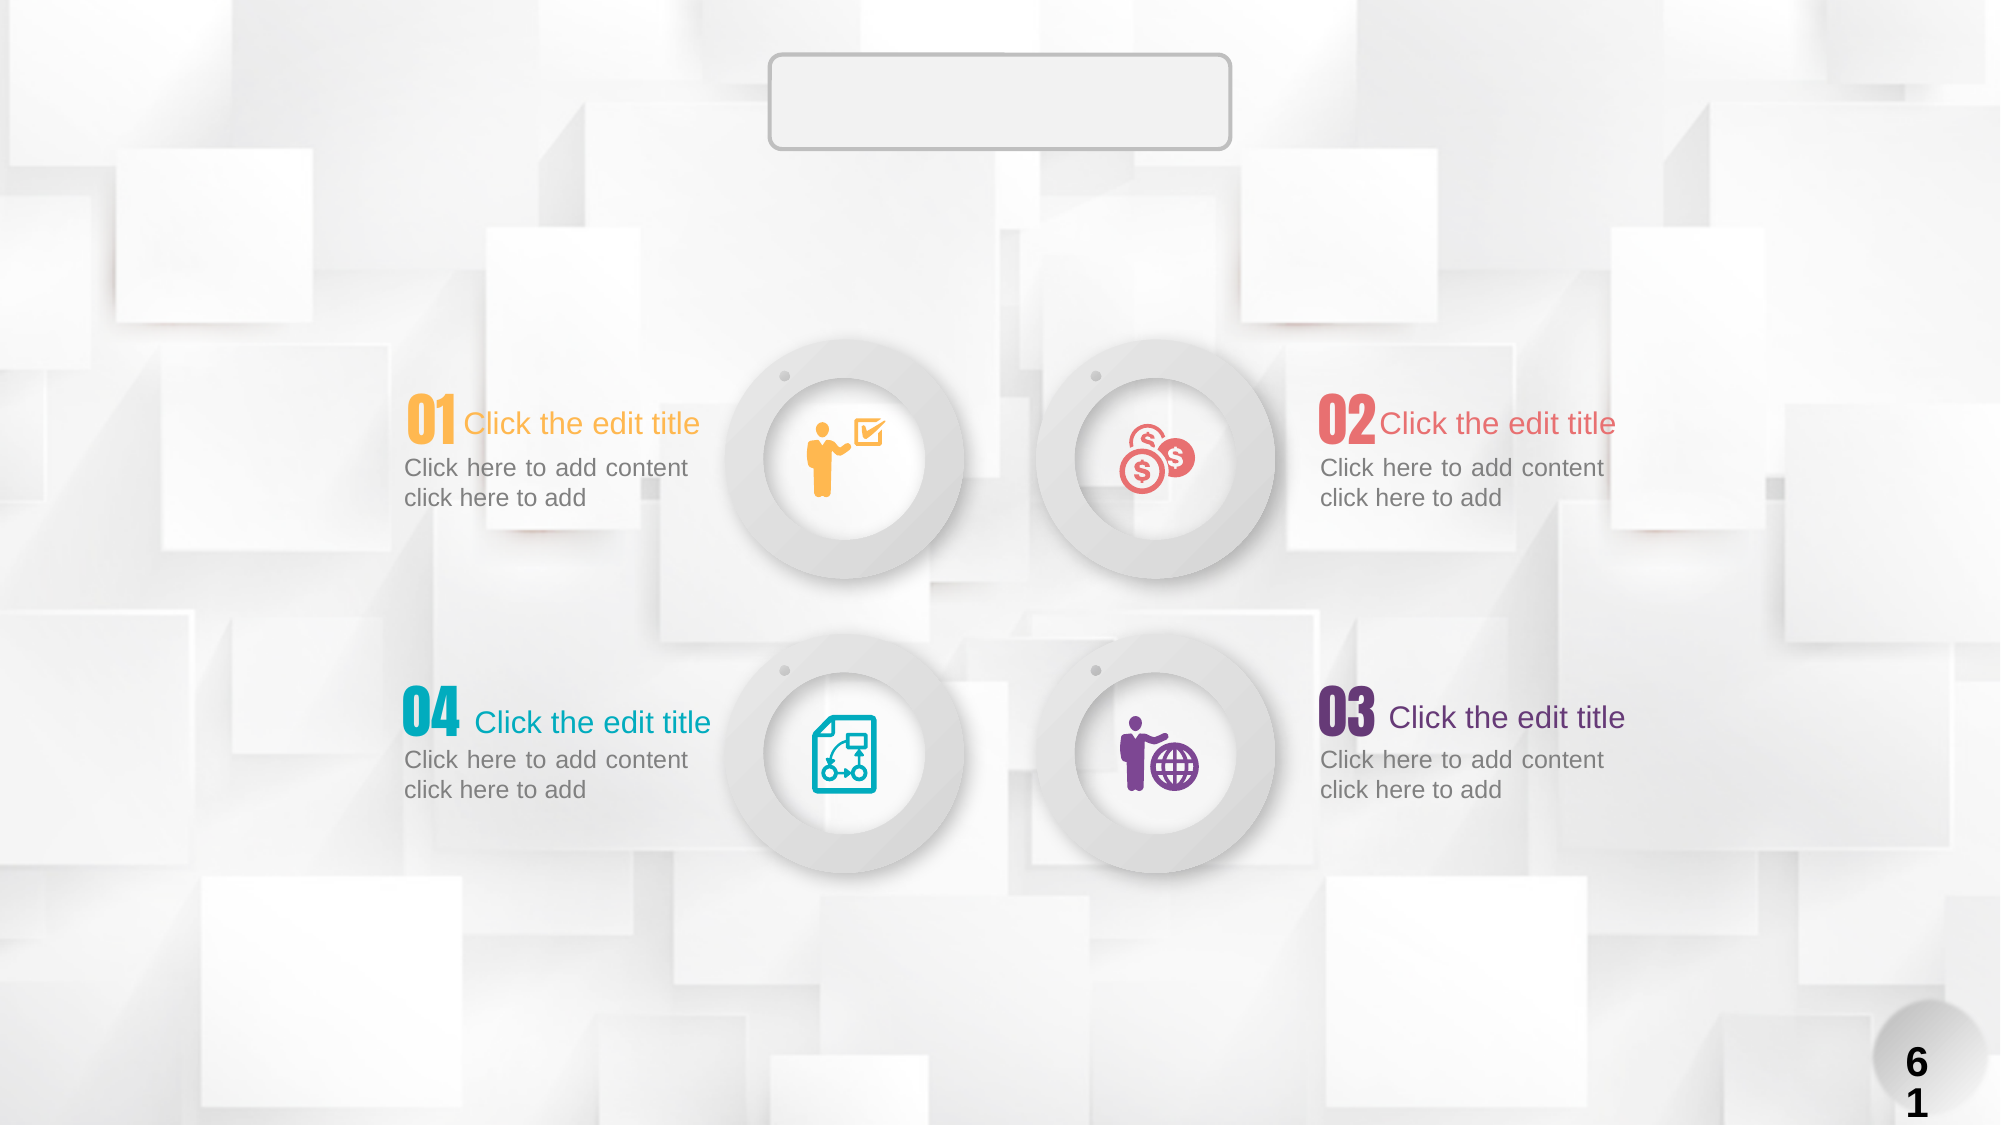

01
Click the edit title
Click here to add content click here to add
02
Click the edit title
Click here to add content click here to add

04
Click the edit title
Click here to add content click here to add
03
Click the edit title
Click here to add content click here to add

61